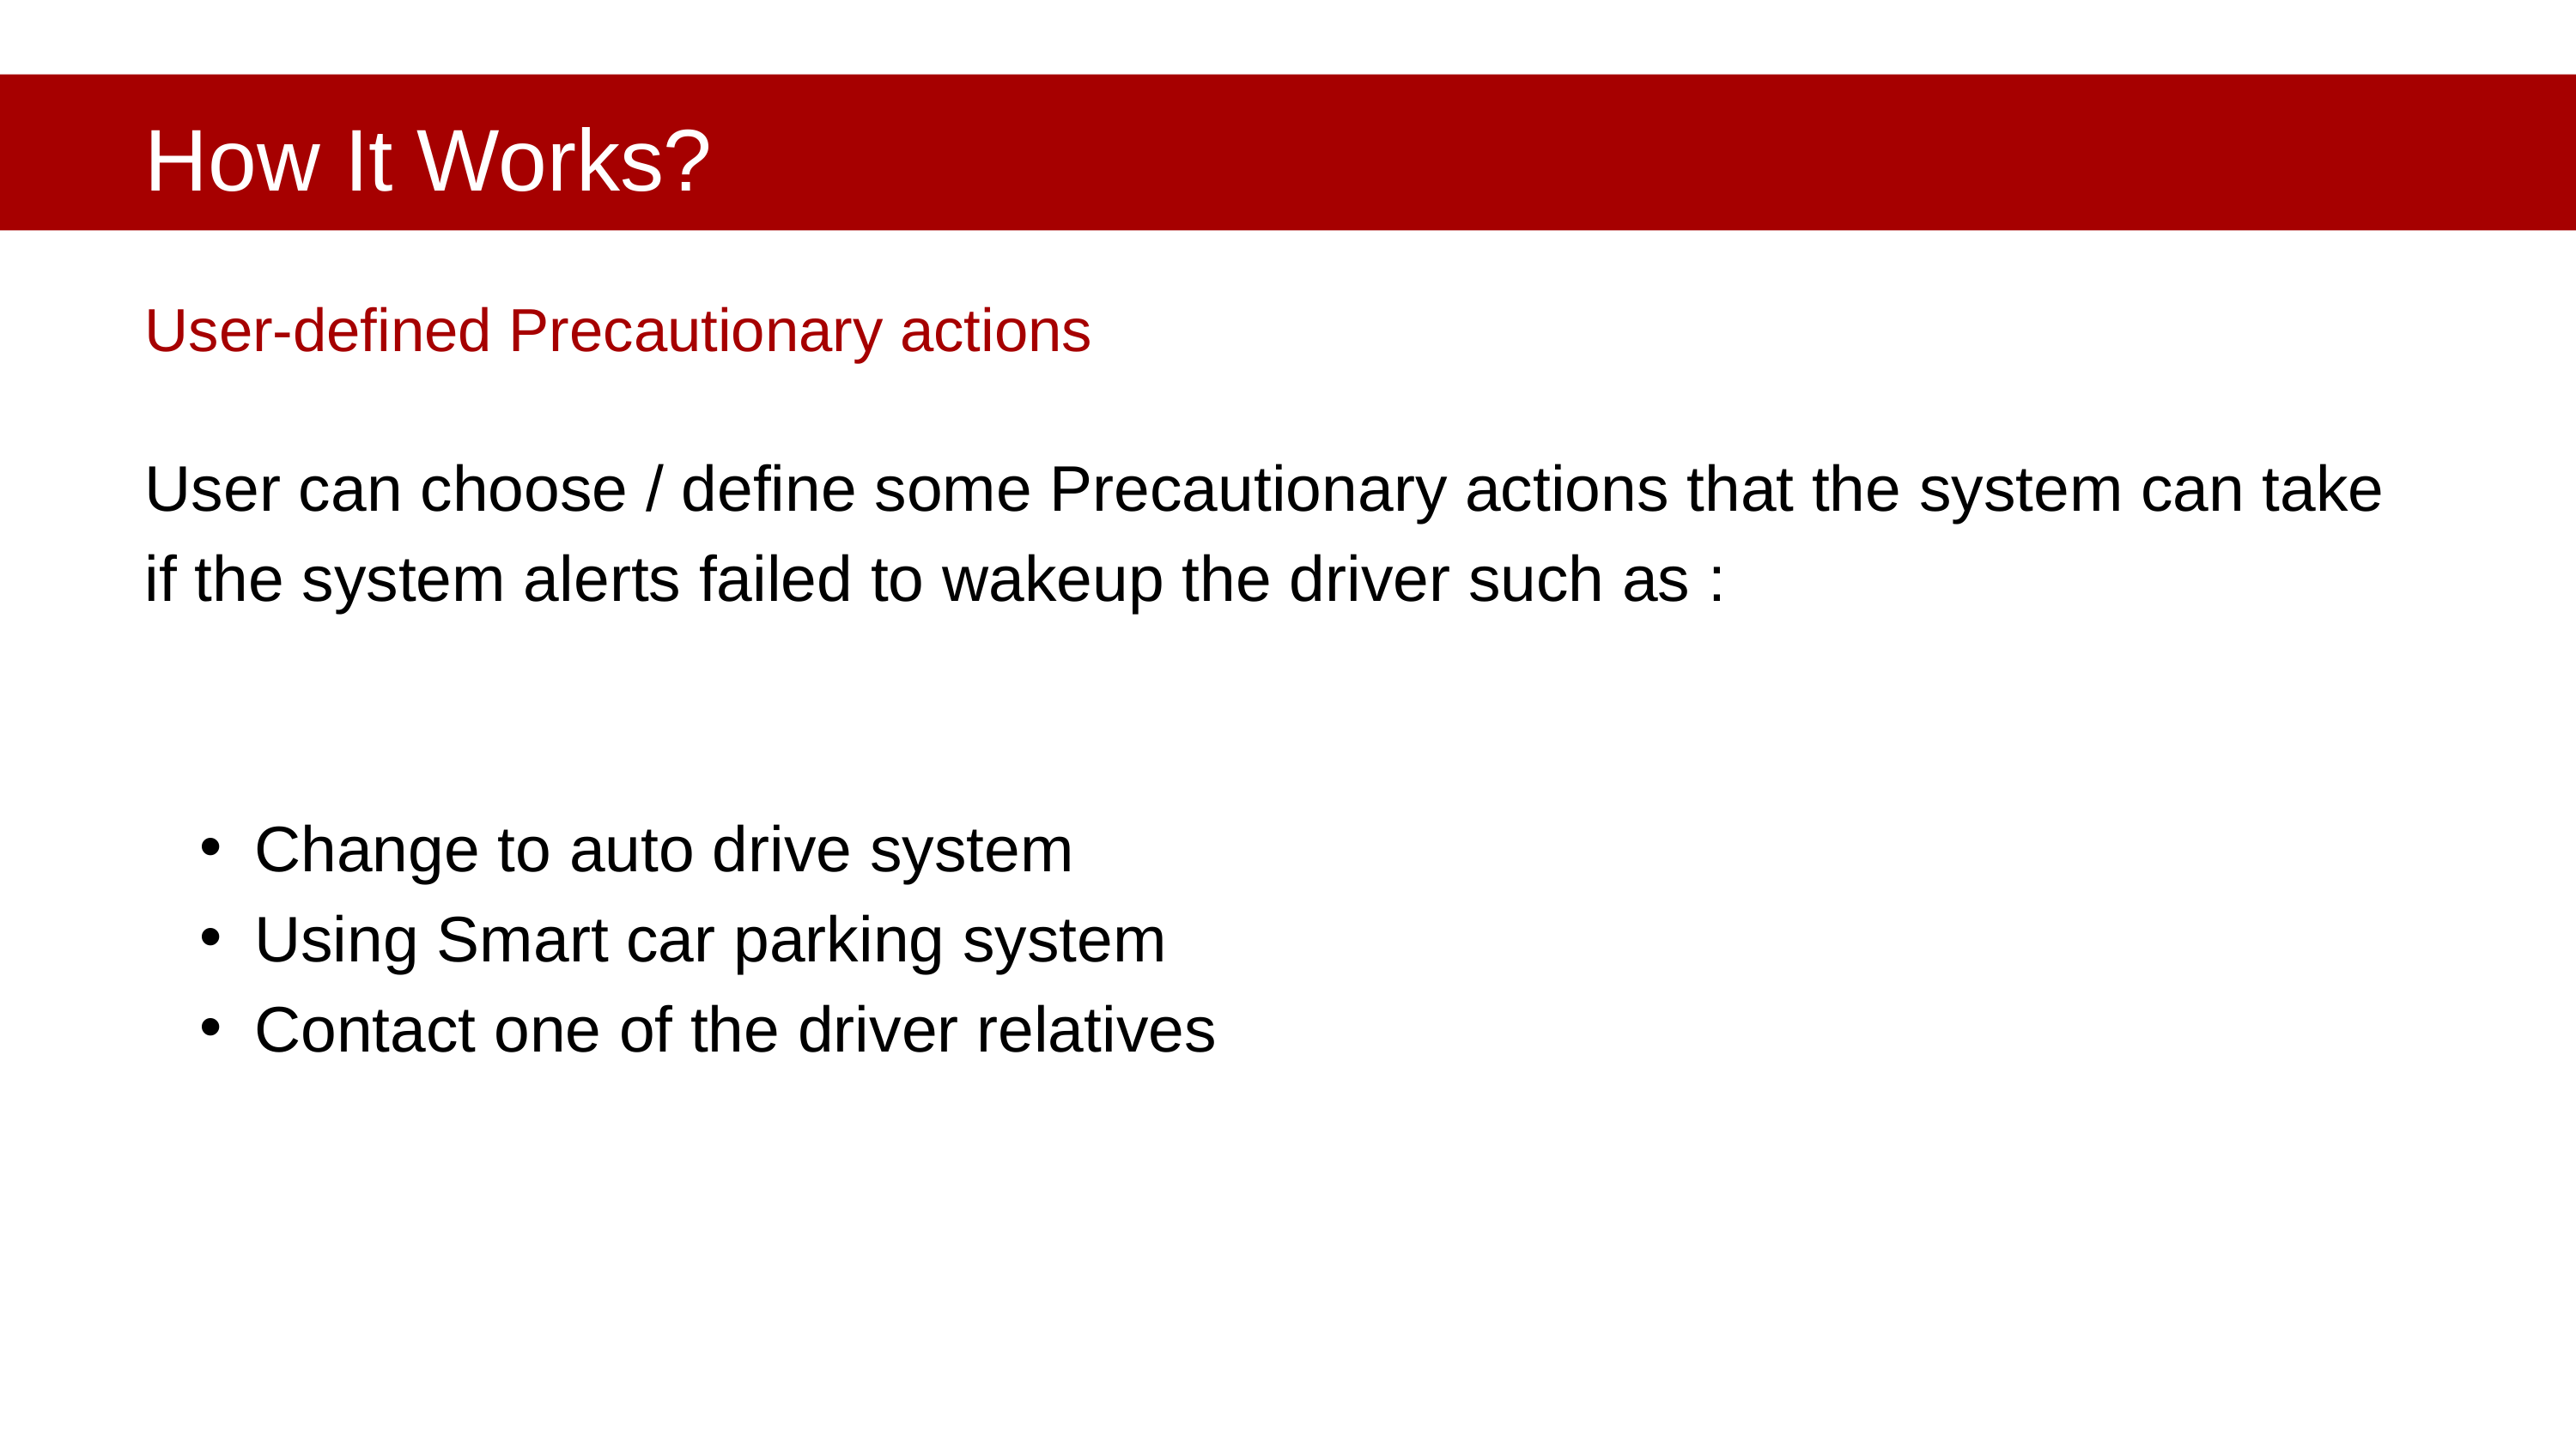

How It Works?
User-defined Precautionary actions

User can choose / define some Precautionary actions that the system can take if the system alerts failed to wakeup the driver such as :

Change to auto drive system
Using Smart car parking system
Contact one of the driver relatives